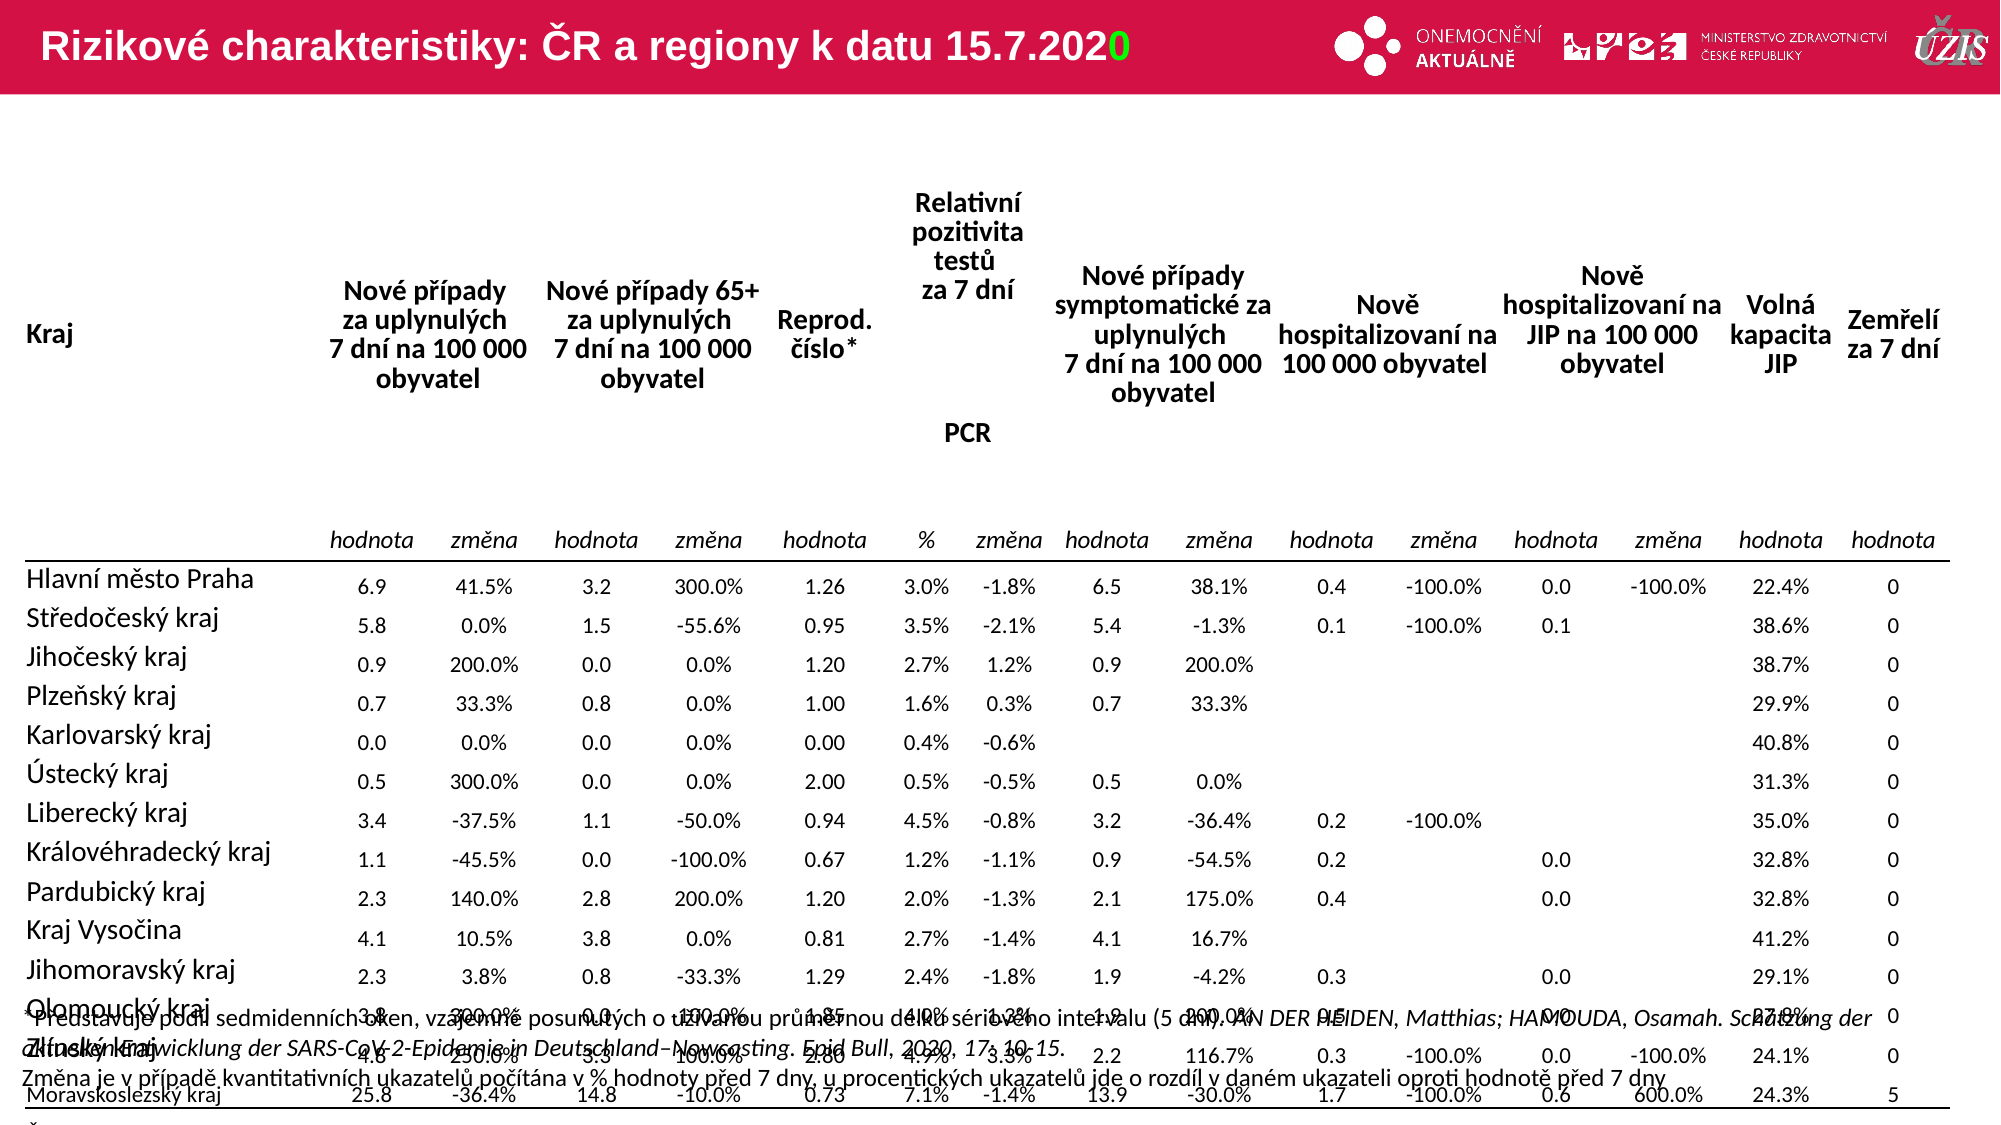

# Rizikové charakteristiky: ČR a regiony k datu 15.7.2020
| Kraj | Nové případy za uplynulých 7 dní na 100 000 obyvatel |  | Nové případy 65+ za uplynulých 7 dní na 100 000 obyvatel |  | Reprod. číslo\* | Relativní pozitivita testů za 7 dní |  | Nové případy symptomatické za uplynulých 7 dní na 100 000 obyvatel |  | Nově hospitalizovaní na 100 000 obyvatel |  | Nově hospitalizovaní na JIP na 100 000 obyvatel |  | Volná kapacita JIP | Zemřelí za 7 dní |
| --- | --- | --- | --- | --- | --- | --- | --- | --- | --- | --- | --- | --- | --- | --- | --- |
|  |  |  |  |  |  | PCR |  |  |  |  |  |  |  |  |  |
|  | hodnota | změna | hodnota | změna | hodnota | % | změna | hodnota | změna | hodnota | změna | hodnota | změna | hodnota | hodnota |
| Hlavní město Praha | 6.9 | 41.5% | 3.2 | 300.0% | 1.26 | 3.0% | -1.8% | 6.5 | 38.1% | 0.4 | -100.0% | 0.0 | -100.0% | 22.4% | 0 |
| Středočeský kraj | 5.8 | 0.0% | 1.5 | -55.6% | 0.95 | 3.5% | -2.1% | 5.4 | -1.3% | 0.1 | -100.0% | 0.1 |  | 38.6% | 0 |
| Jihočeský kraj | 0.9 | 200.0% | 0.0 | 0.0% | 1.20 | 2.7% | 1.2% | 0.9 | 200.0% |  |  |  |  | 38.7% | 0 |
| Plzeňský kraj | 0.7 | 33.3% | 0.8 | 0.0% | 1.00 | 1.6% | 0.3% | 0.7 | 33.3% |  |  |  |  | 29.9% | 0 |
| Karlovarský kraj | 0.0 | 0.0% | 0.0 | 0.0% | 0.00 | 0.4% | -0.6% |  |  |  |  |  |  | 40.8% | 0 |
| Ústecký kraj | 0.5 | 300.0% | 0.0 | 0.0% | 2.00 | 0.5% | -0.5% | 0.5 | 0.0% |  |  |  |  | 31.3% | 0 |
| Liberecký kraj | 3.4 | -37.5% | 1.1 | -50.0% | 0.94 | 4.5% | -0.8% | 3.2 | -36.4% | 0.2 | -100.0% |  |  | 35.0% | 0 |
| Královéhradecký kraj | 1.1 | -45.5% | 0.0 | -100.0% | 0.67 | 1.2% | -1.1% | 0.9 | -54.5% | 0.2 |  | 0.0 |  | 32.8% | 0 |
| Pardubický kraj | 2.3 | 140.0% | 2.8 | 200.0% | 1.20 | 2.0% | -1.3% | 2.1 | 175.0% | 0.4 |  | 0.0 |  | 32.8% | 0 |
| Kraj Vysočina | 4.1 | 10.5% | 3.8 | 0.0% | 0.81 | 2.7% | -1.4% | 4.1 | 16.7% |  |  |  |  | 41.2% | 0 |
| Jihomoravský kraj | 2.3 | 3.8% | 0.8 | -33.3% | 1.29 | 2.4% | -1.8% | 1.9 | -4.2% | 0.3 |  | 0.0 |  | 29.1% | 0 |
| Olomoucký kraj | 3.8 | 300.0% | 0.0 | -100.0% | 1.85 | 4.0% | 1.3% | 1.9 | 200.0% | 0.5 |  | 0.0 |  | 27.8% | 0 |
| Zlínský kraj | 4.8 | 250.0% | 3.3 | 100.0% | 2.80 | 4.9% | 3.3% | 2.2 | 116.7% | 0.3 | -100.0% | 0.0 | -100.0% | 24.1% | 0 |
| Moravskoslezský kraj | 25.8 | -36.4% | 14.8 | -10.0% | 0.73 | 7.1% | -1.4% | 13.9 | -30.0% | 1.7 | -100.0% | 0.6 | 600.0% | 24.3% | 5 |
| ČR | 6.2 | -13.8% | 2.9 | -3.1% | 0.89 | 4.3% | -0.9% | 4.3 | -7.0% | 0.4 | -100.0% | 0.1 | 166.7% | 29.5% | 5 |
*Představuje podíl sedmidenních oken, vzájemně posunutých o užívanou průměrnou délku sériového intervalu (5 dní). AN DER HEIDEN, Matthias; HAMOUDA, Osamah. Schätzung der aktuellen Entwicklung der SARS-CoV-2-Epidemie in Deutschland–Nowcasting. Epid Bull, 2020, 17: 10-15.
Změna je v případě kvantitativních ukazatelů počítána v % hodnoty před 7 dny, u procentických ukazatelů jde o rozdíl v daném ukazateli oproti hodnotě před 7 dny